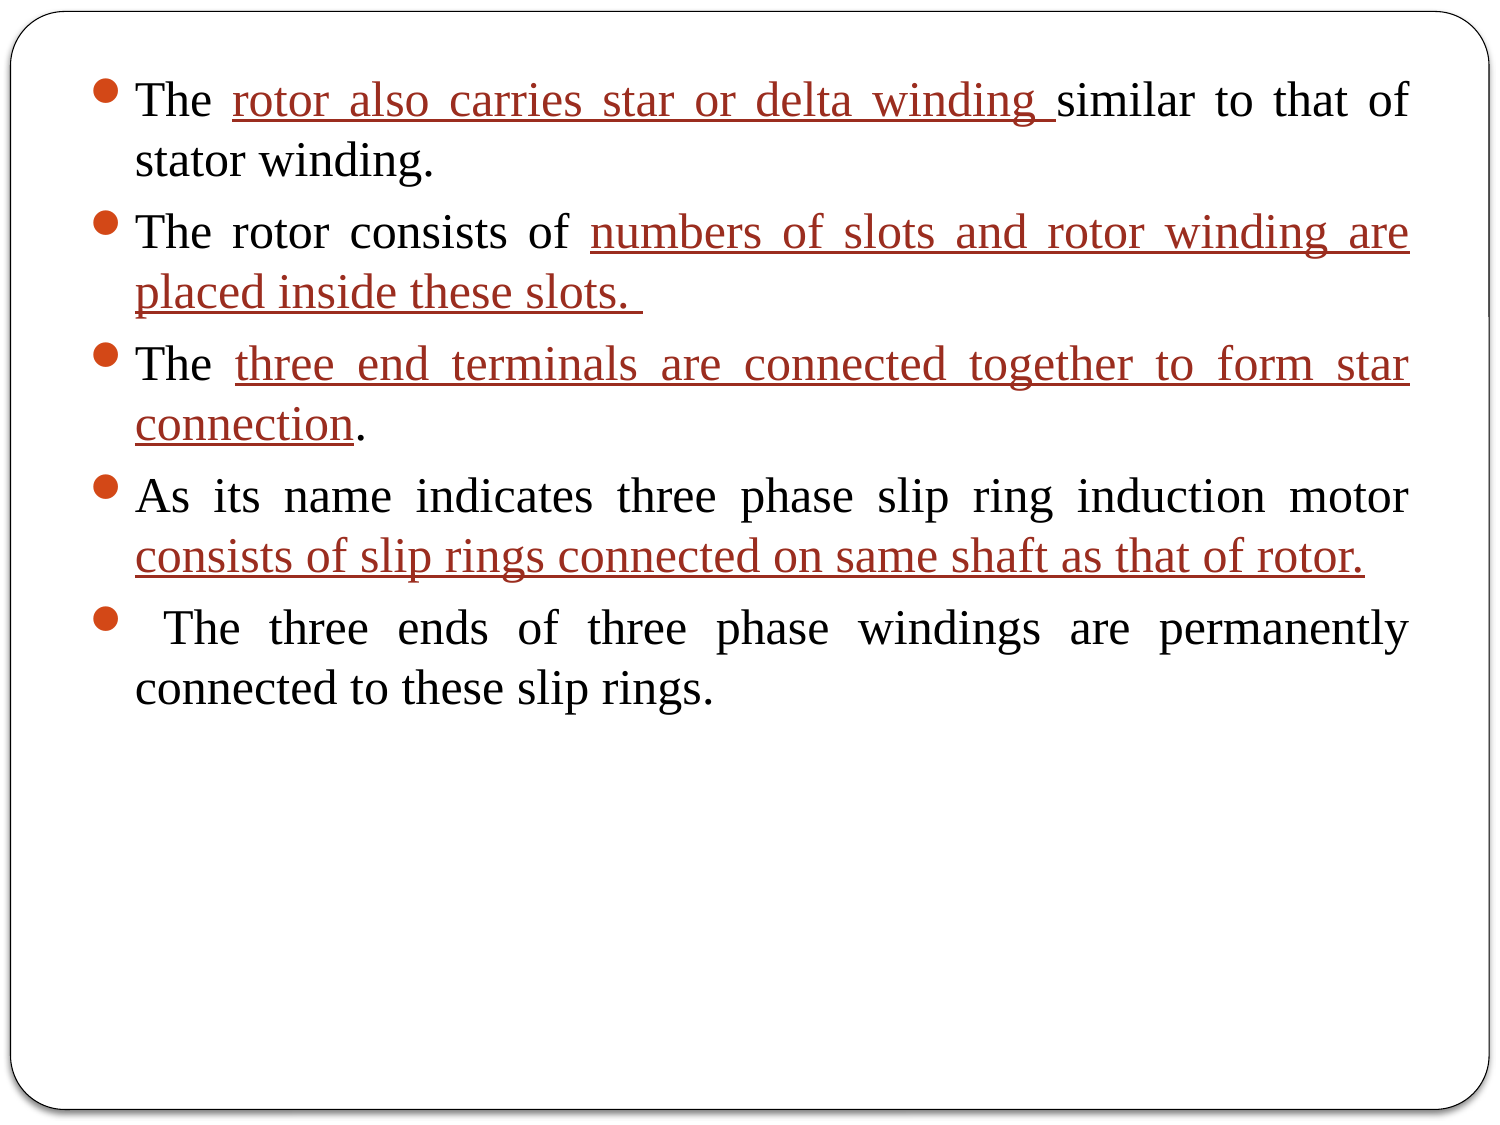

The rotor also carries star or delta winding similar to that of stator winding.
The rotor consists of numbers of slots and rotor winding are placed inside these slots.
The three end terminals are connected together to form star connection.
As its name indicates three phase slip ring induction motor consists of slip rings connected on same shaft as that of rotor.
 The three ends of three phase windings are permanently connected to these slip rings.